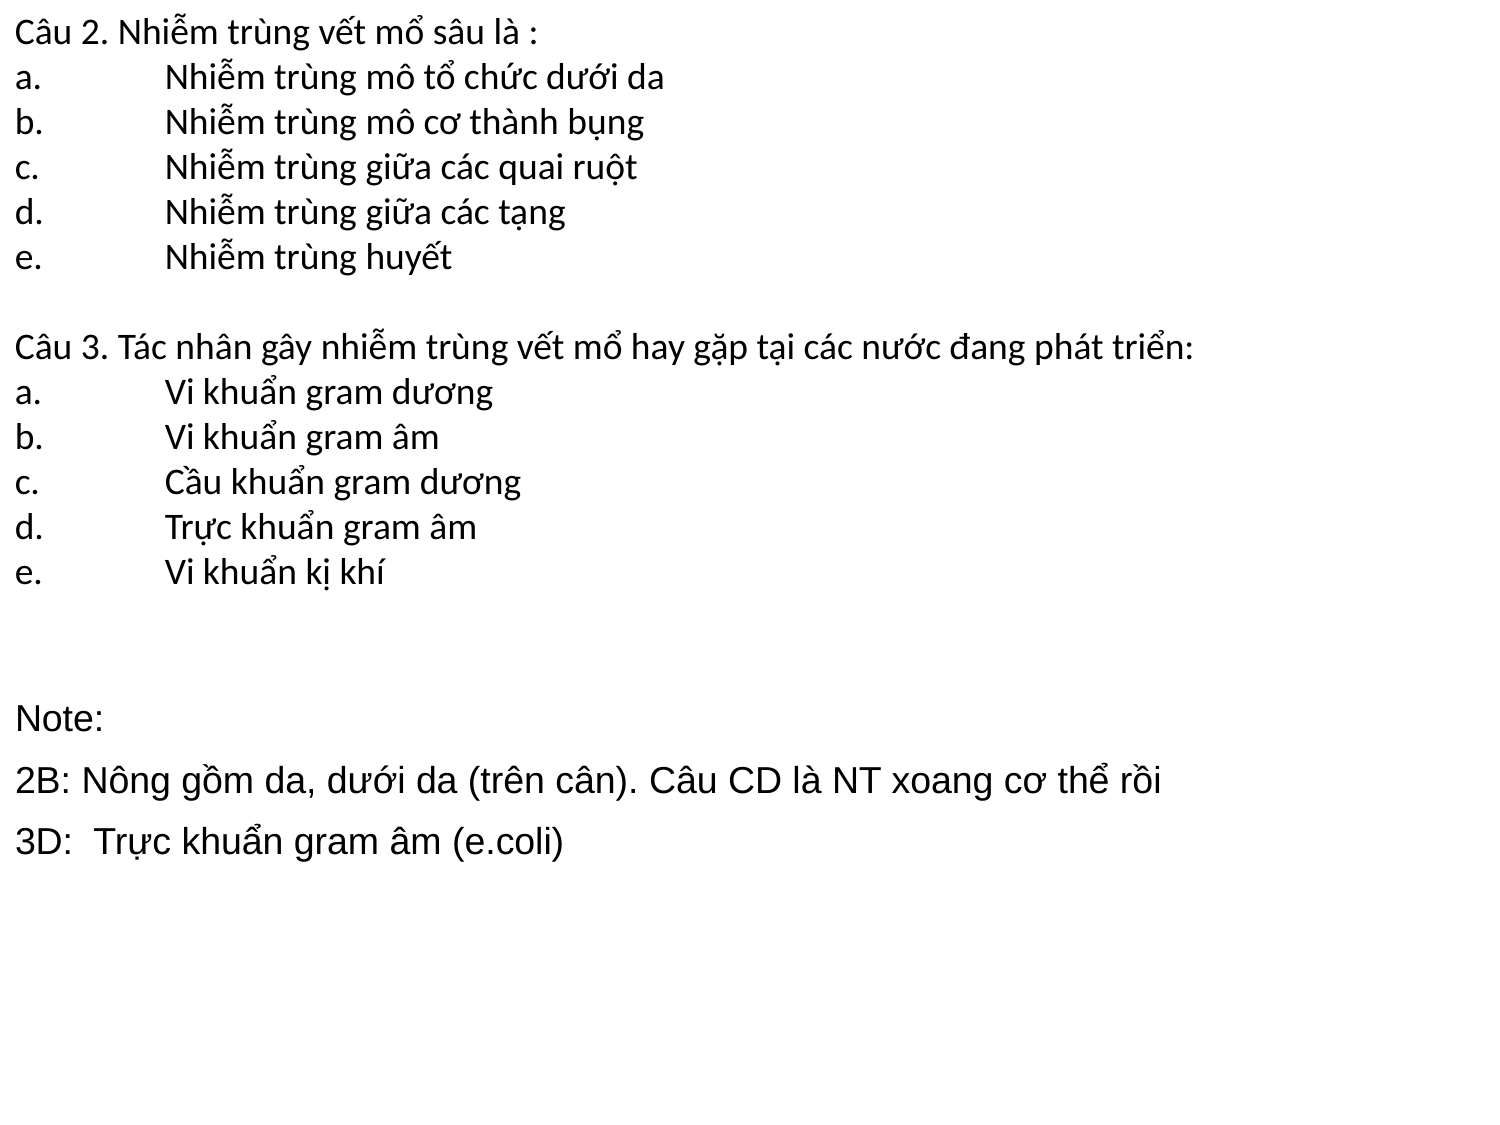

Câu 2. Nhiễm trùng vết mổ sâu là :
a.	Nhiễm trùng mô tổ chức dưới da
b.	Nhiễm trùng mô cơ thành bụng
c.	Nhiễm trùng giữa các quai ruột
d.	Nhiễm trùng giữa các tạng
e.	Nhiễm trùng huyết

Câu 3. Tác nhân gây nhiễm trùng vết mổ hay gặp tại các nước đang phát triển:
a.	Vi khuẩn gram dương
b.	Vi khuẩn gram âm
c.	Cầu khuẩn gram dương
d.	Trực khuẩn gram âm
e.	Vi khuẩn kị khí
Note:
2B: Nông gồm da, dưới da (trên cân). Câu CD là NT xoang cơ thể rồi
3D:  Trực khuẩn gram âm (e.coli)